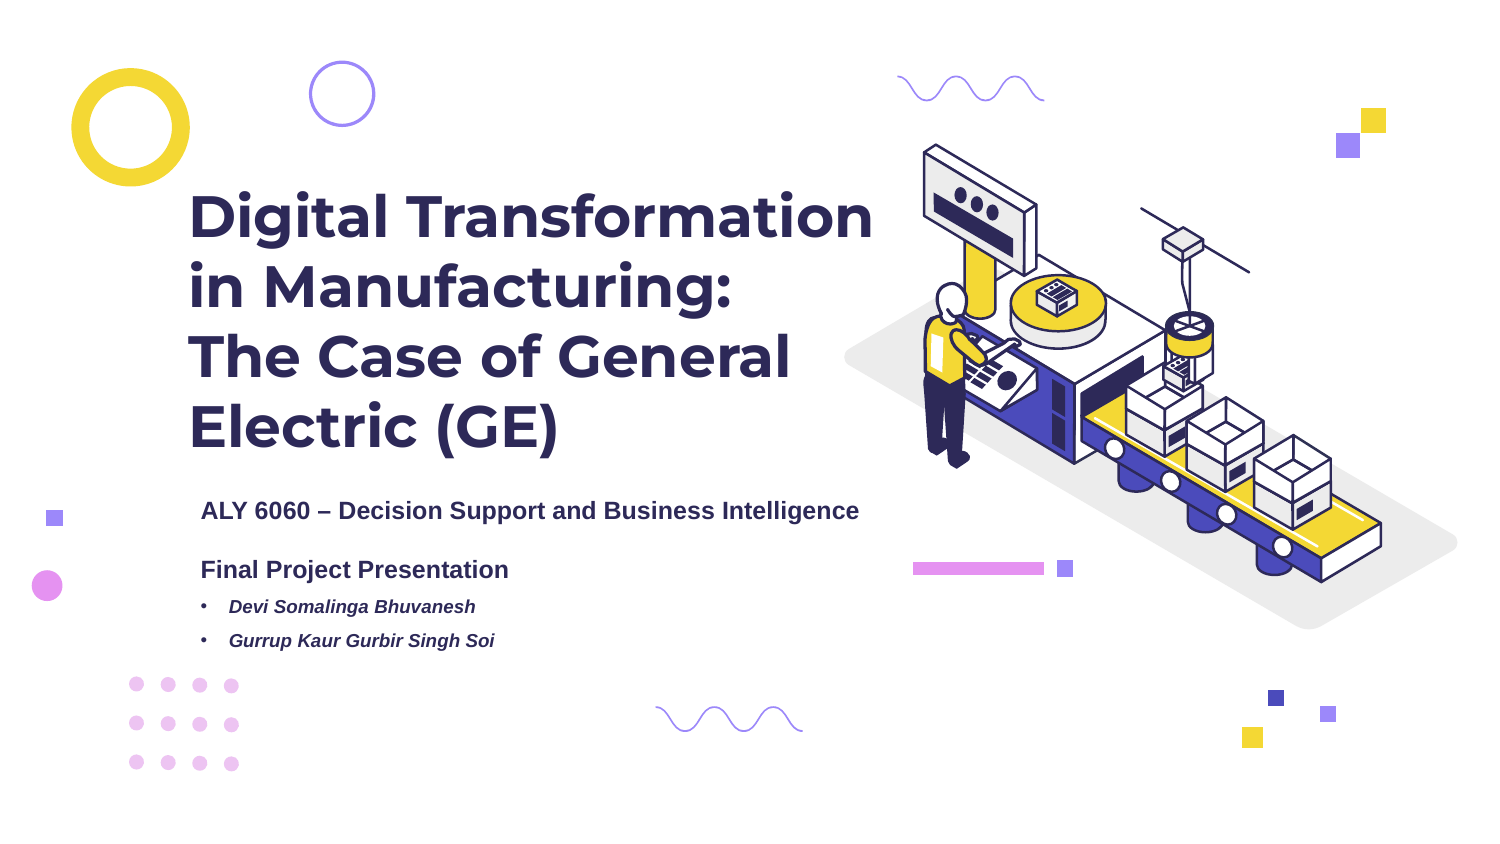

# Digital Transformation in Manufacturing: The Case of General Electric (GE)
ALY 6060 – Decision Support and Business Intelligence

Final Project Presentation
Devi Somalinga Bhuvanesh
Gurrup Kaur Gurbir Singh Soi